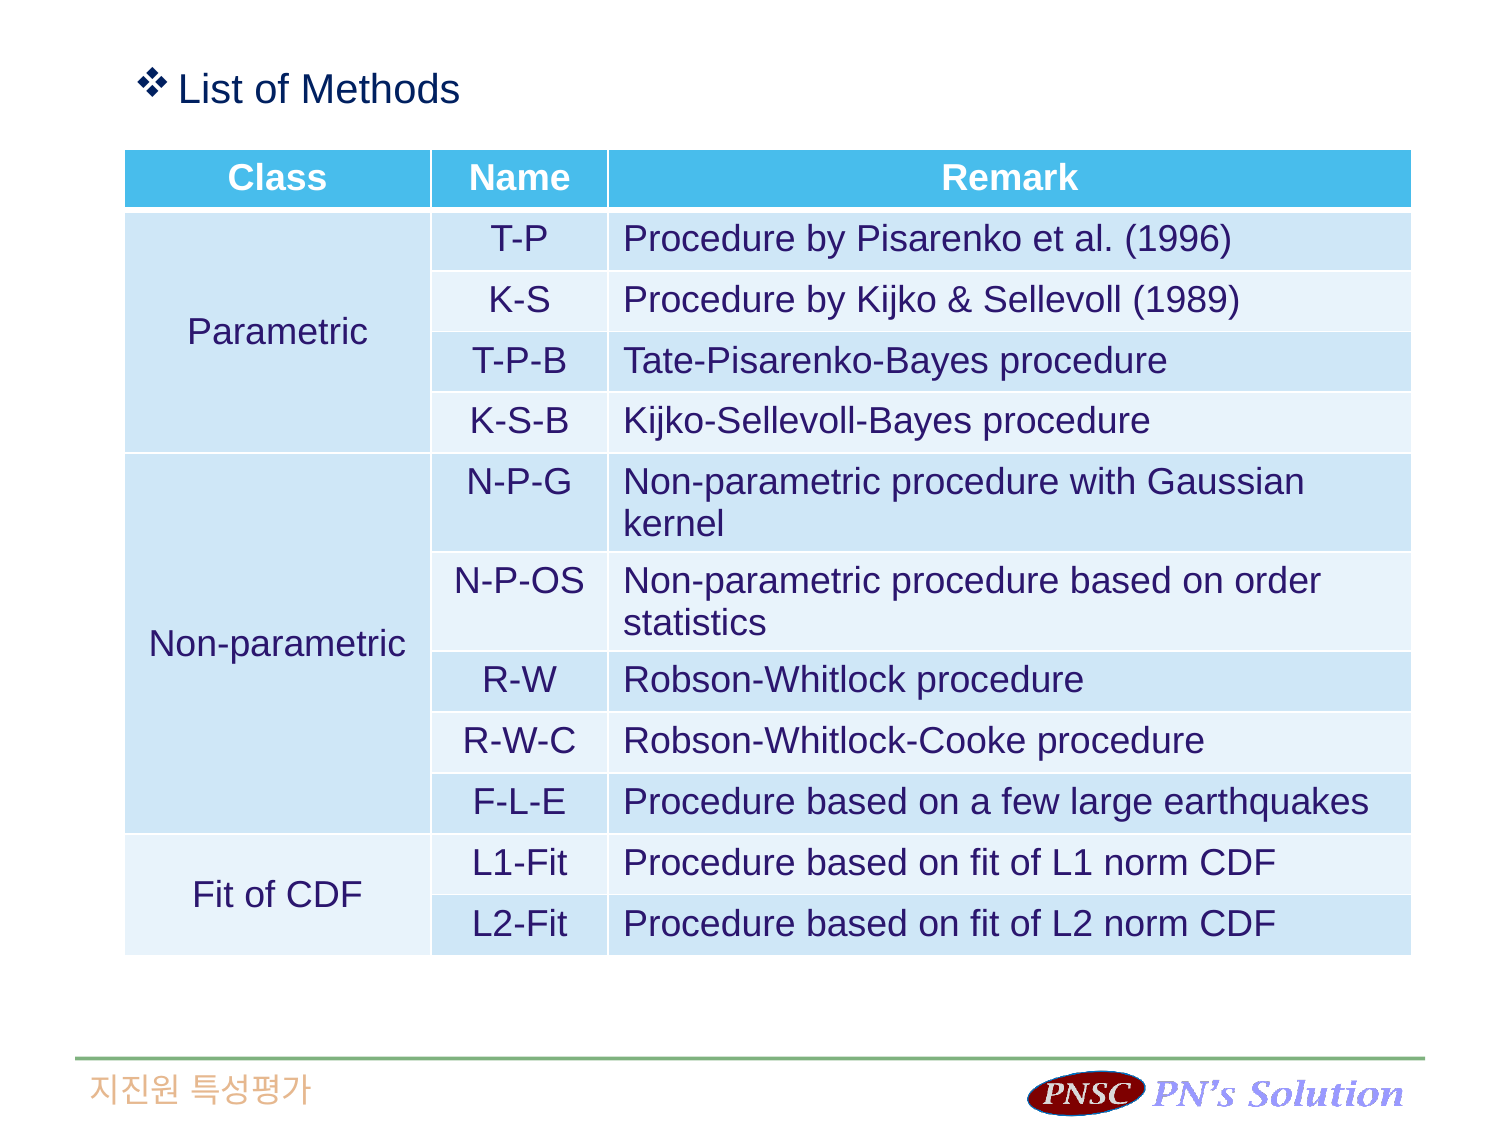

List of Methods

| Class | Name | Remark |
| --- | --- | --- |
| Parametric | T-P | Procedure by Pisarenko et al. (1996) |
|  | K-S | Procedure by Kijko & Sellevoll (1989) |
|  | T-P-B | Tate-Pisarenko-Bayes procedure |
|  | K-S-B | Kijko-Sellevoll-Bayes procedure |
| Non-parametric | N-P-G | Non-parametric procedure with Gaussian kernel |
|  | N-P-OS | Non-parametric procedure based on order statistics |
|  | R-W | Robson-Whitlock procedure |
|  | R-W-C | Robson-Whitlock-Cooke procedure |
|  | F-L-E | Procedure based on a few large earthquakes |
| Fit of CDF | L1-Fit | Procedure based on fit of L1 norm CDF |
|  | L2-Fit | Procedure based on fit of L2 norm CDF |